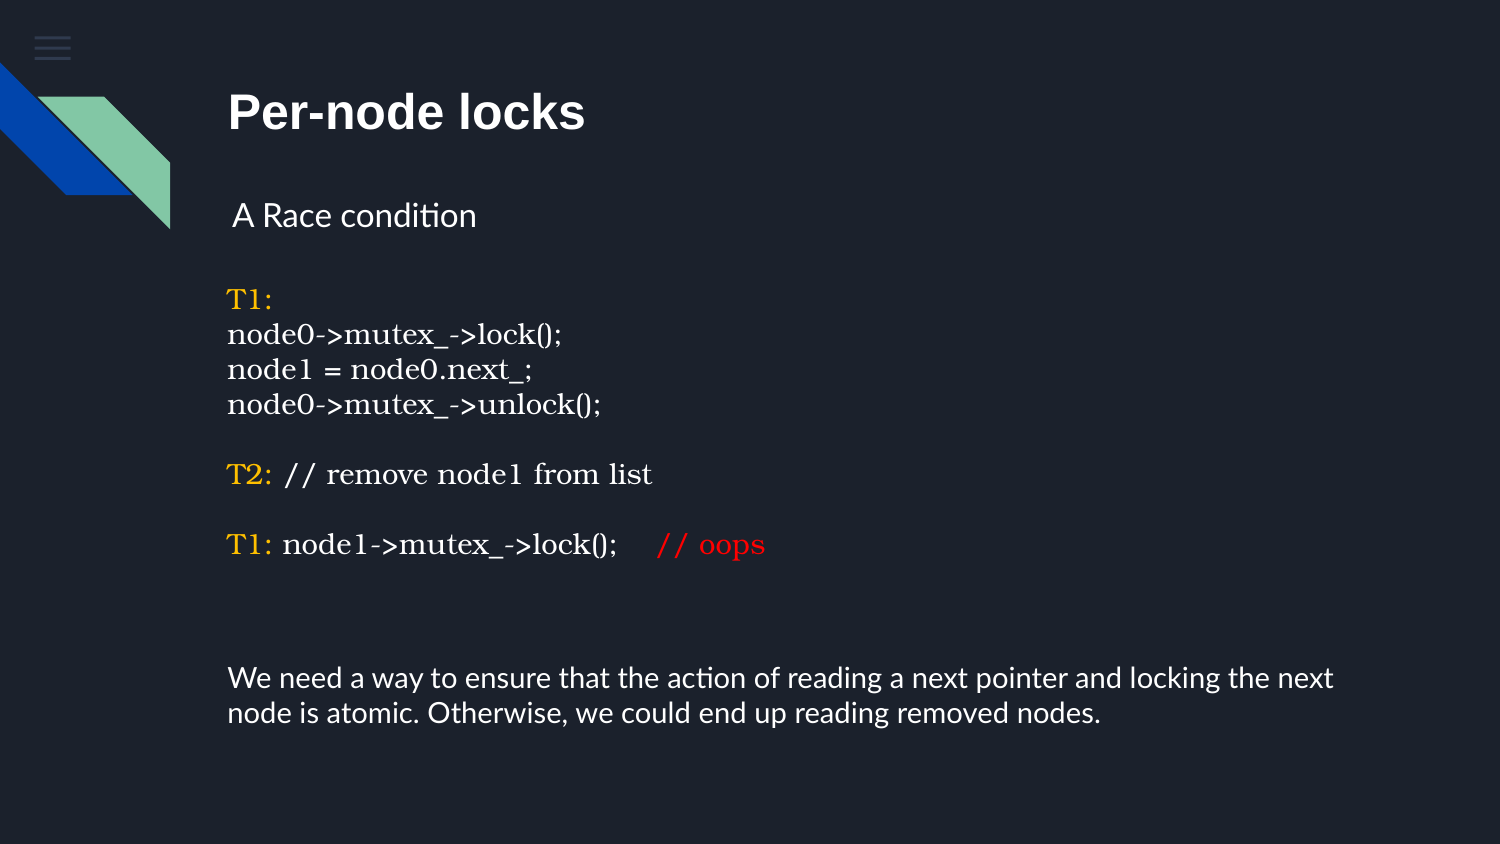

# Per-node locks
A Race condition
T1:
node0->mutex_->lock();
node1 = node0.next_;
node0->mutex_->unlock();

T2: // remove node1 from list

T1: node1->mutex_->lock();    // oops
We need a way to ensure that the action of reading a next pointer and locking the next node is atomic. Otherwise, we could end up reading removed nodes.